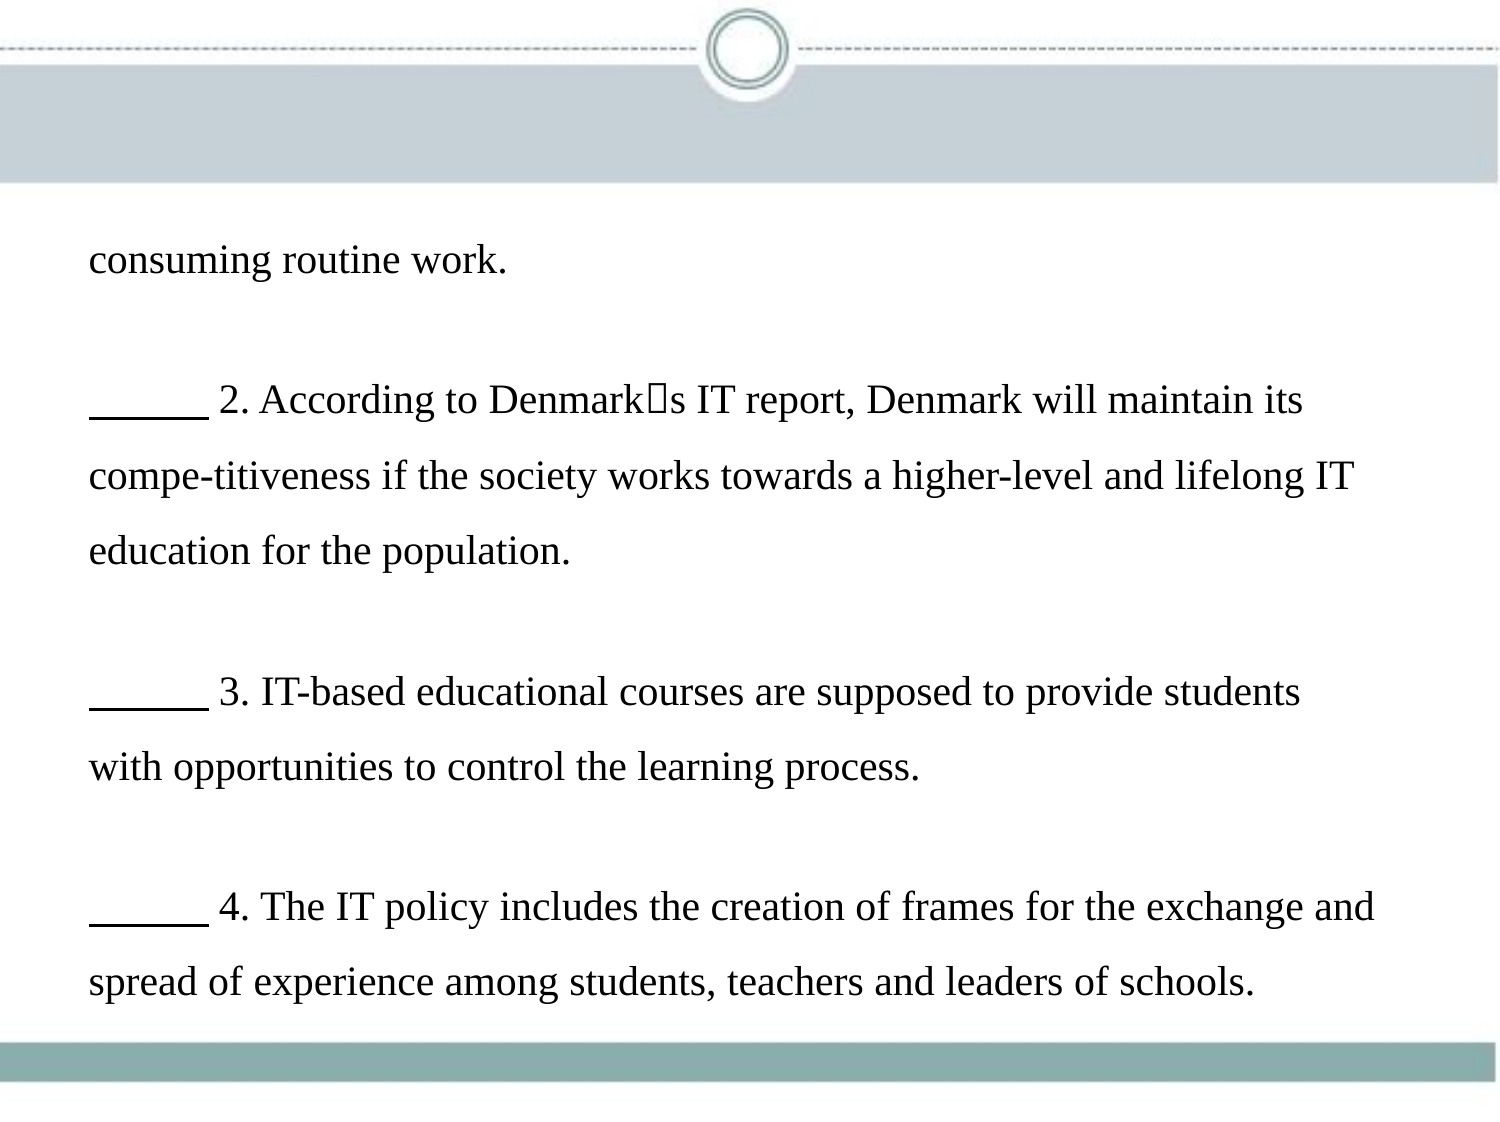

consuming routine work.
　　    2. According to Denmark􀆳s IT report, Denmark will maintain its
compe-titiveness if the society works towards a higher-level and lifelong IT
education for the population.
　　    3. IT-based educational courses are supposed to provide students
with opportunities to control the learning process.
　　    4. The IT policy includes the creation of frames for the exchange and
spread of experience among students, teachers and leaders of schools.